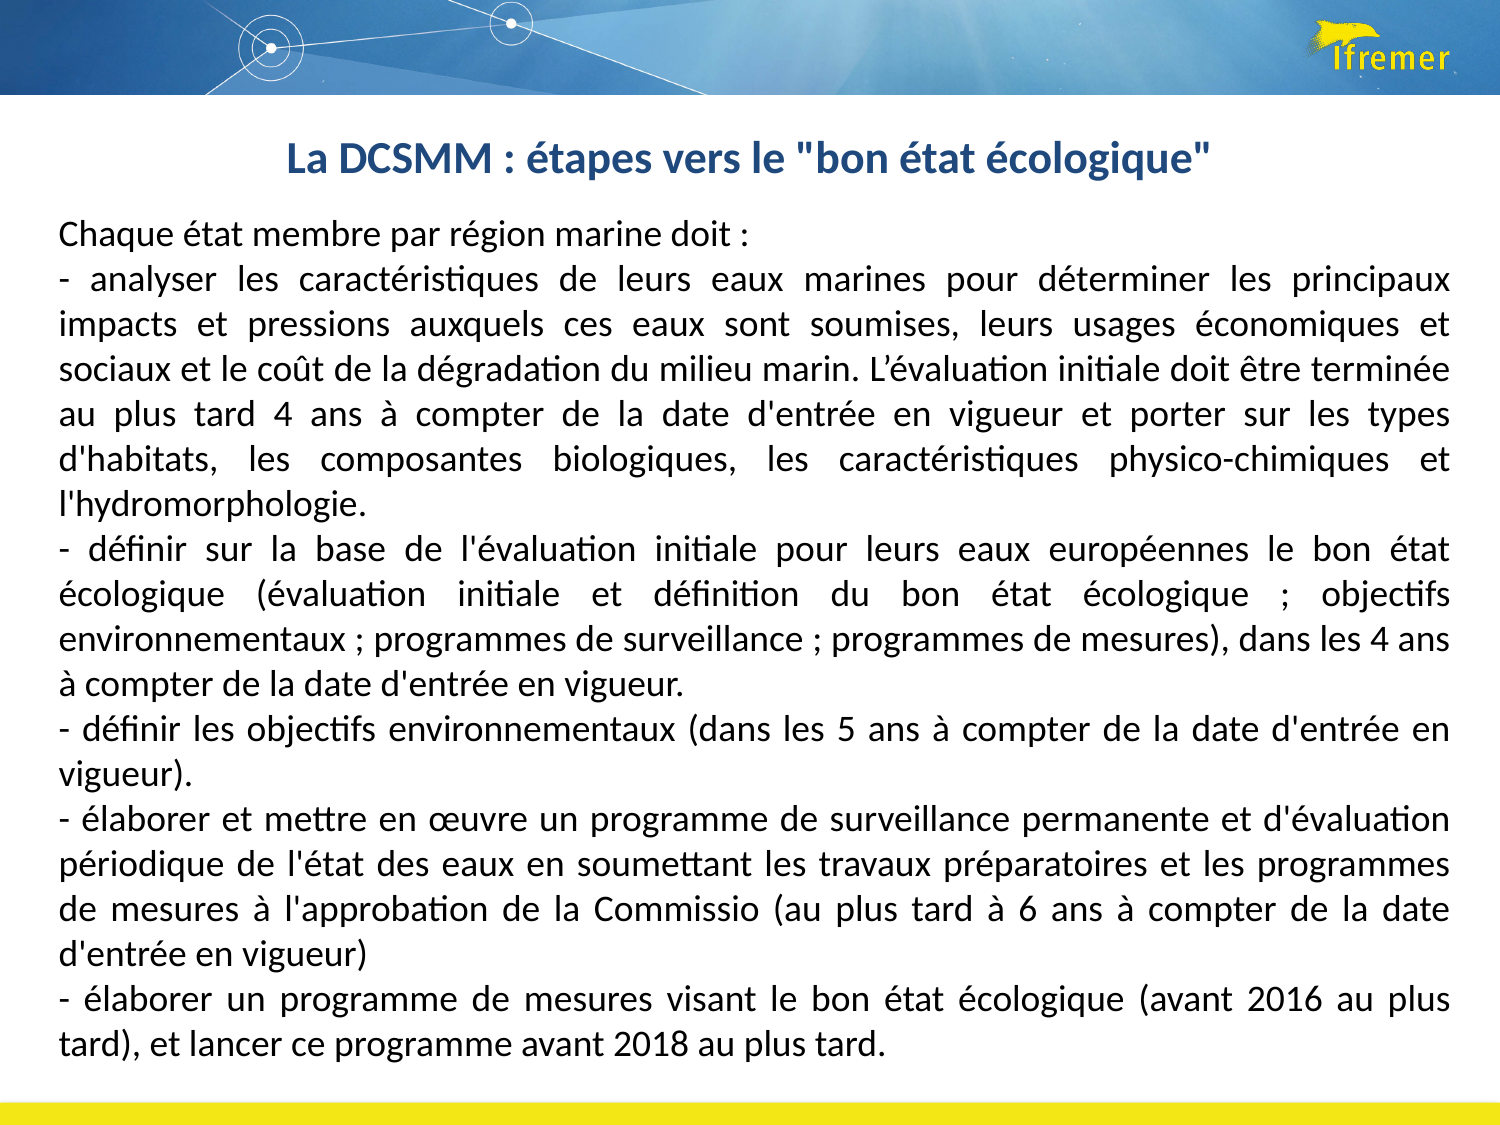

La DCSMM : étapes vers le "bon état écologique"
Chaque état membre par région marine doit :
- analyser les caractéristiques de leurs eaux marines pour déterminer les principaux impacts et pressions auxquels ces eaux sont soumises, leurs usages économiques et sociaux et le coût de la dégradation du milieu marin. L’évaluation initiale doit être terminée au plus tard 4 ans à compter de la date d'entrée en vigueur et porter sur les types d'habitats, les composantes biologiques, les caractéristiques physico-chimiques et l'hydromorphologie.
- définir sur la base de l'évaluation initiale pour leurs eaux européennes le bon état écologique (évaluation initiale et définition du bon état écologique ; objectifs environnementaux ; programmes de surveillance ; programmes de mesures), dans les 4 ans à compter de la date d'entrée en vigueur.
- définir les objectifs environnementaux (dans les 5 ans à compter de la date d'entrée en vigueur).
- élaborer et mettre en œuvre un programme de surveillance permanente et d'évaluation périodique de l'état des eaux en soumettant les travaux préparatoires et les programmes de mesures à l'approbation de la Commissio (au plus tard à 6 ans à compter de la date d'entrée en vigueur)
- élaborer un programme de mesures visant le bon état écologique (avant 2016 au plus tard), et lancer ce programme avant 2018 au plus tard.